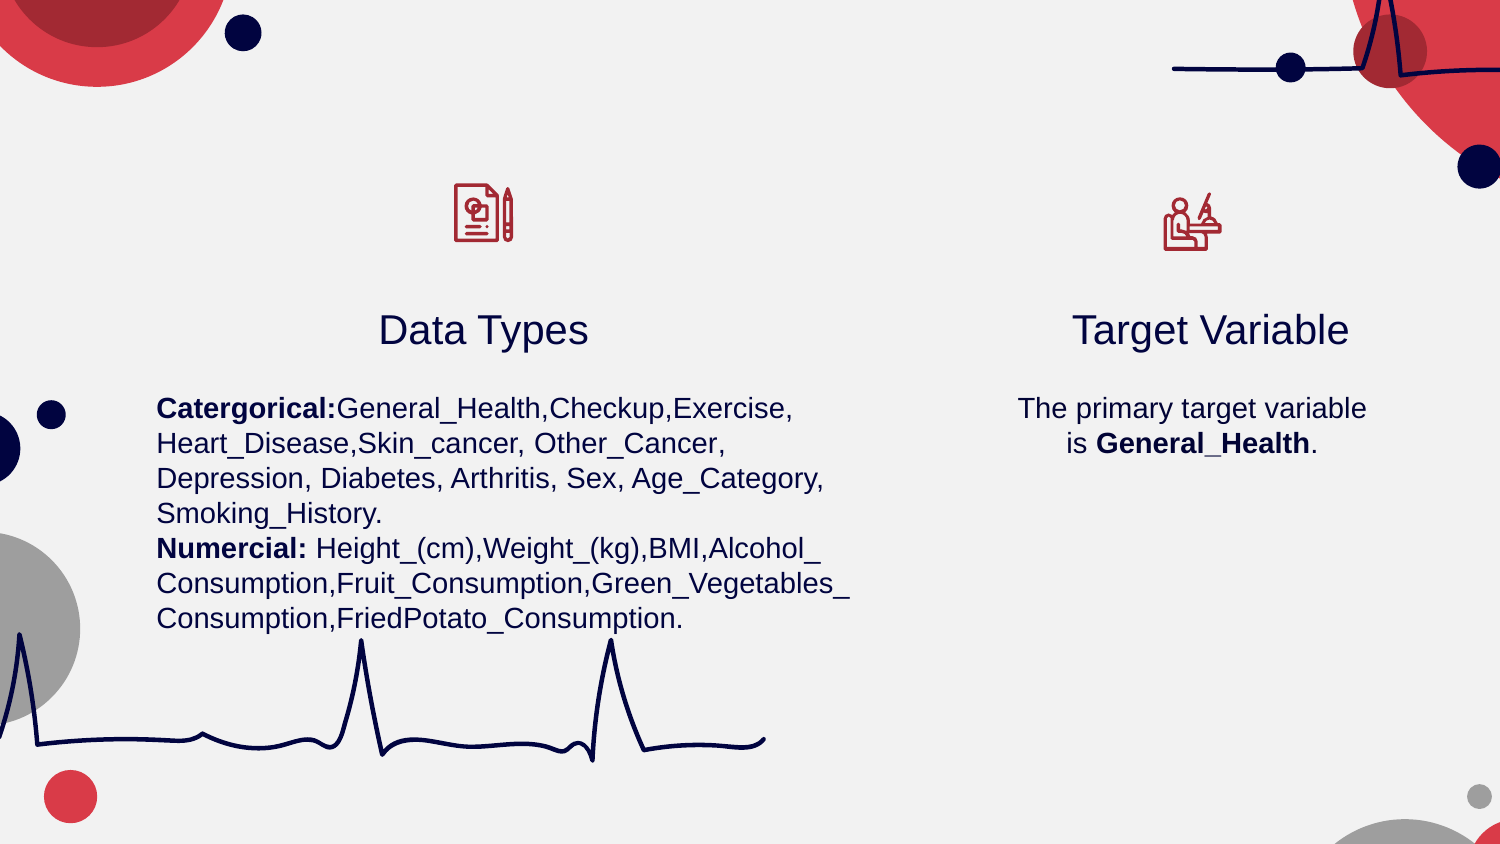

# Data Types
Target Variable
Catergorical:General_Health,Checkup,Exercise,
Heart_Disease,Skin_cancer, Other_Cancer, Depression, Diabetes, Arthritis, Sex, Age_Category, Smoking_History.
Numercial: Height_(cm),Weight_(kg),BMI,Alcohol_
Consumption,Fruit_Consumption,Green_Vegetables_Consumption,FriedPotato_Consumption.
The primary target variable is General_Health.